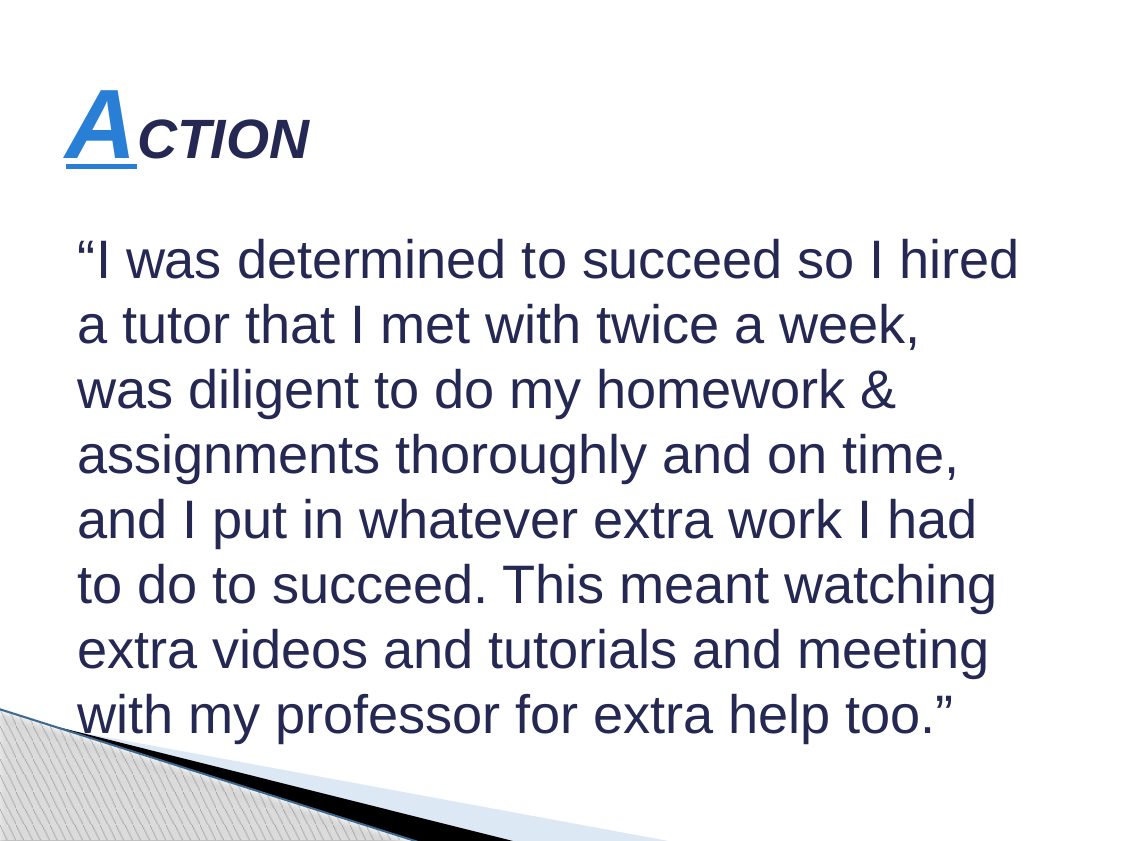

# ACTION
	“I was determined to succeed so I hired a tutor that I met with twice a week, was diligent to do my homework & assignments thoroughly and on time, and I put in whatever extra work I had to do to succeed. This meant watching extra videos and tutorials and meeting with my professor for extra help too.”